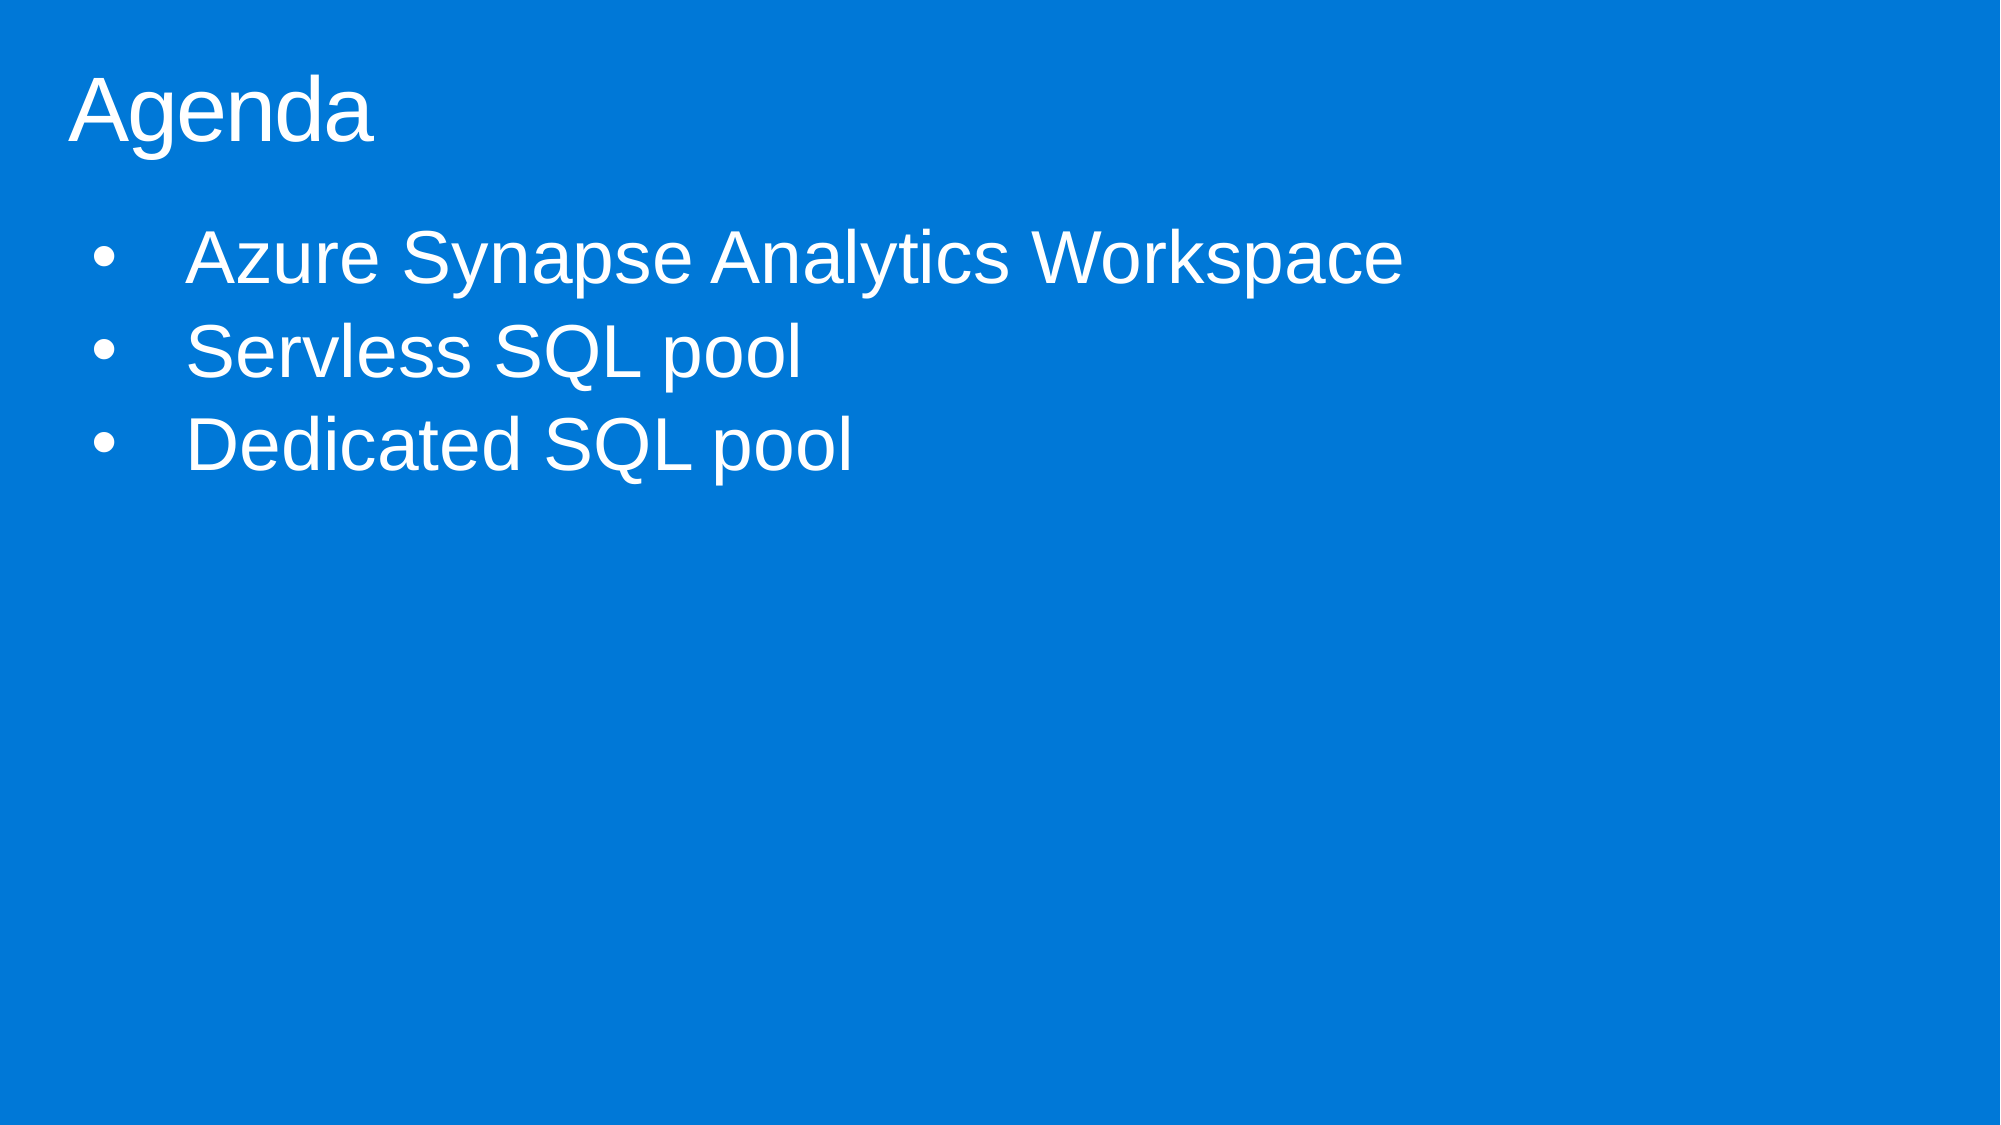

# Agenda
Azure Synapse Analytics Workspace
Servless SQL pool
Dedicated SQL pool